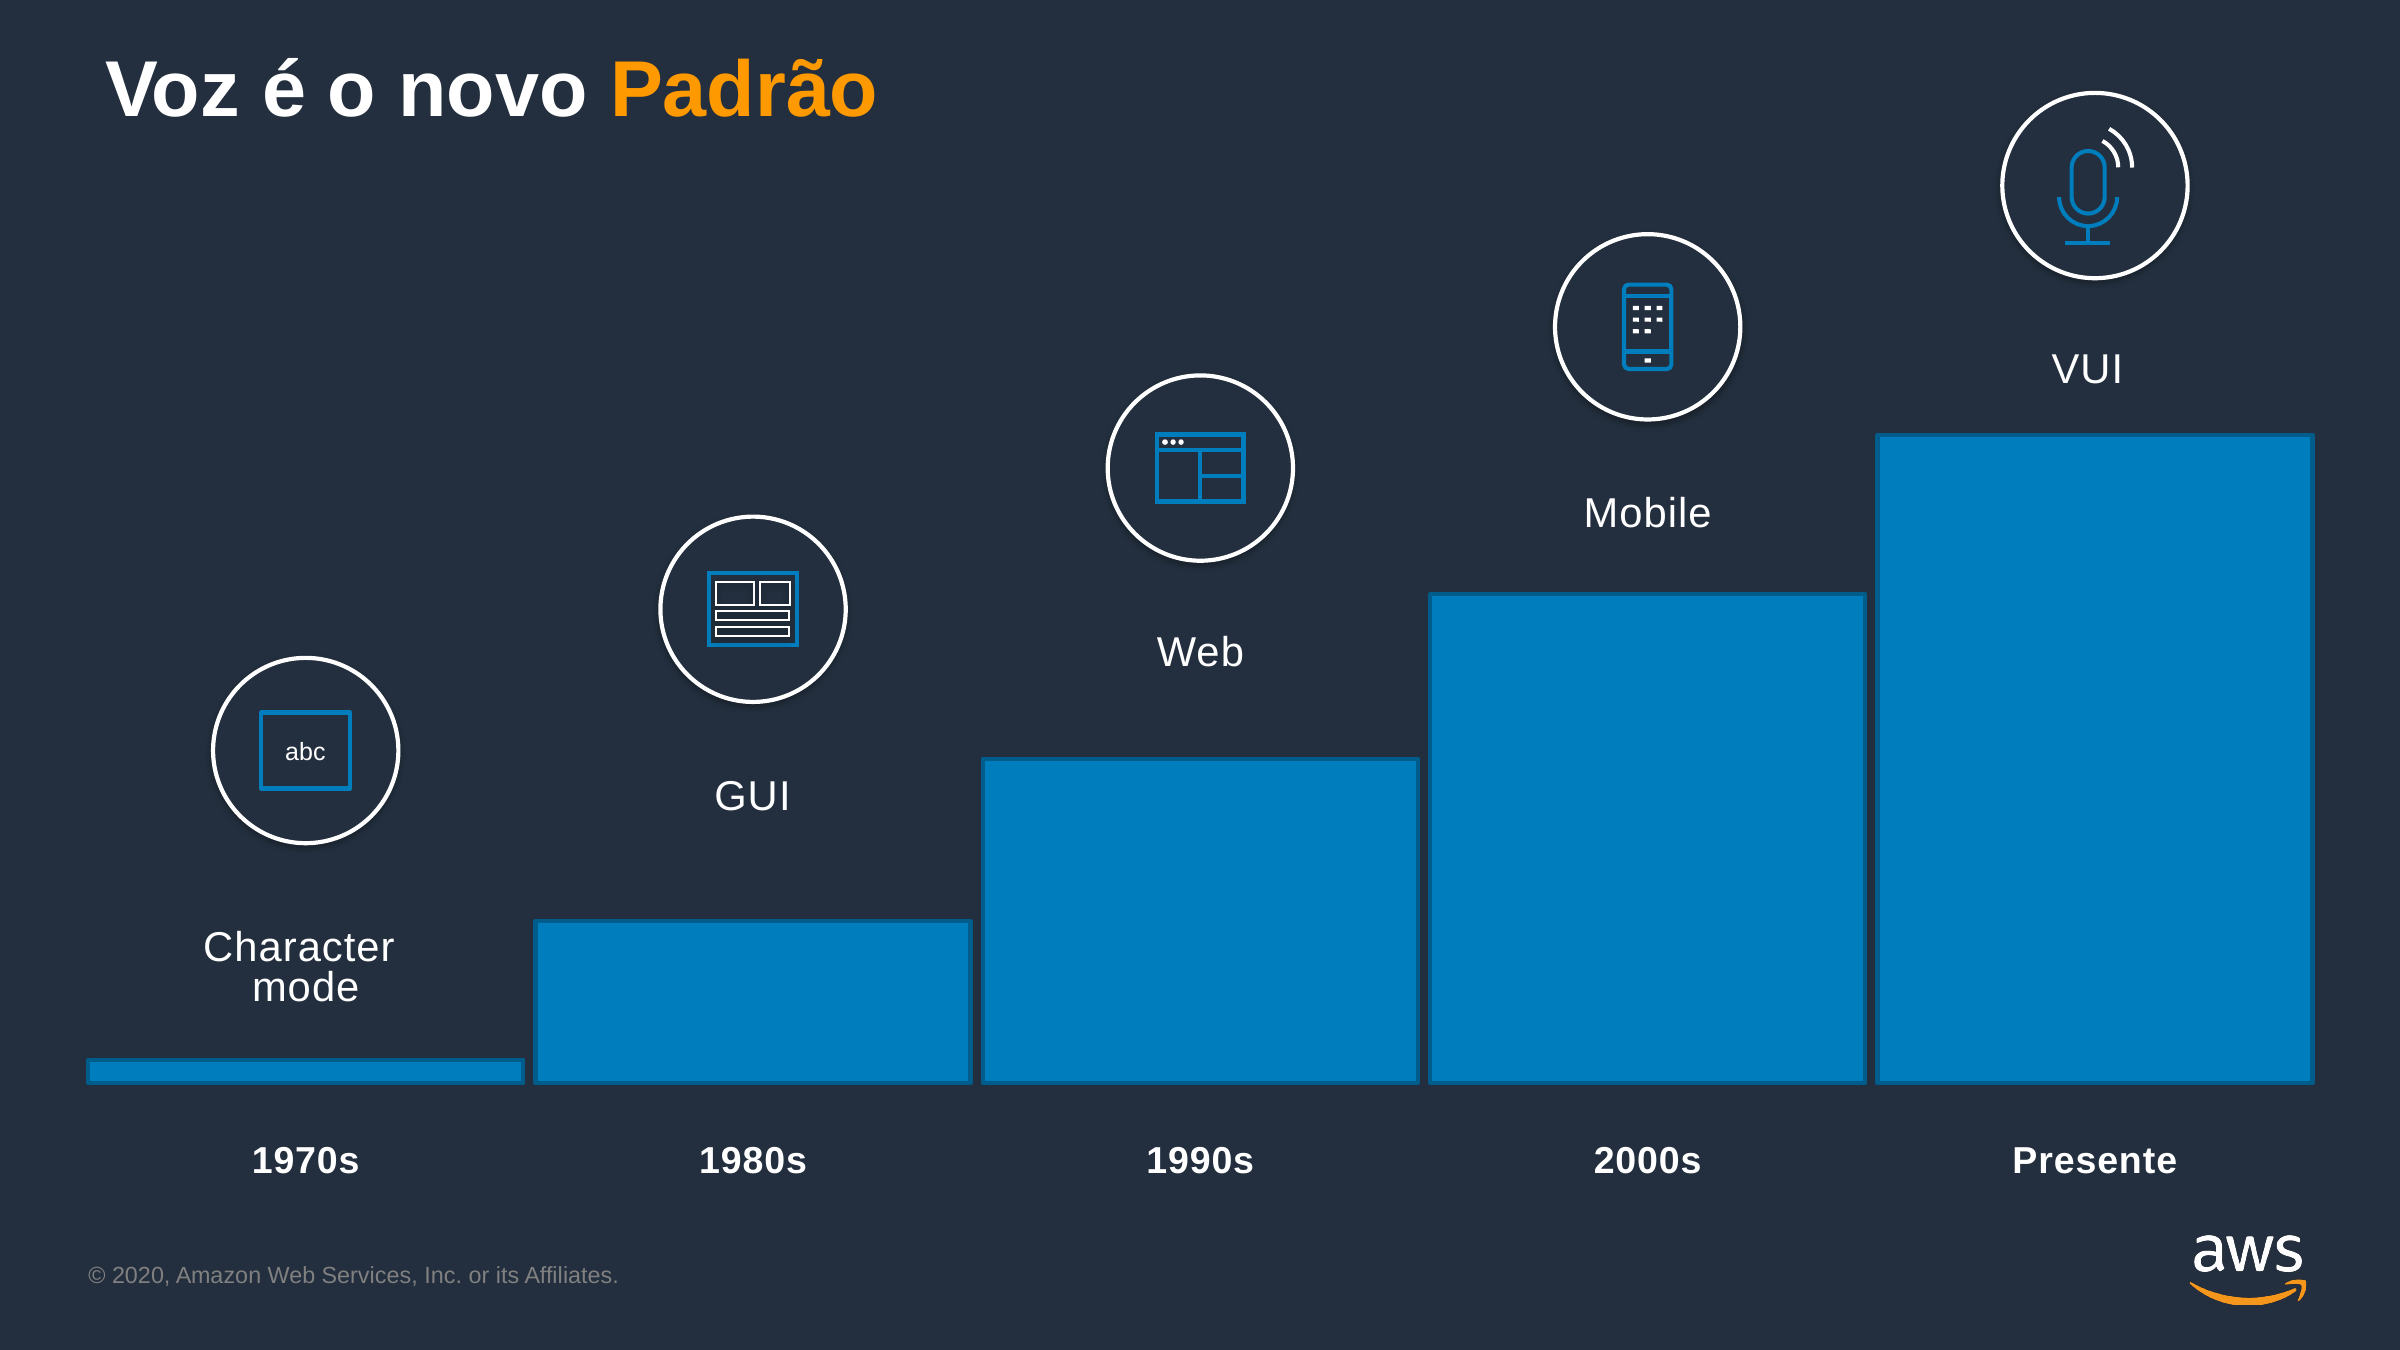

# Voz é o novo Padrão

VUI

Mobile

Web

abc
GUI

Character
mode

1970s
1980s
1990s
2000s
Presente